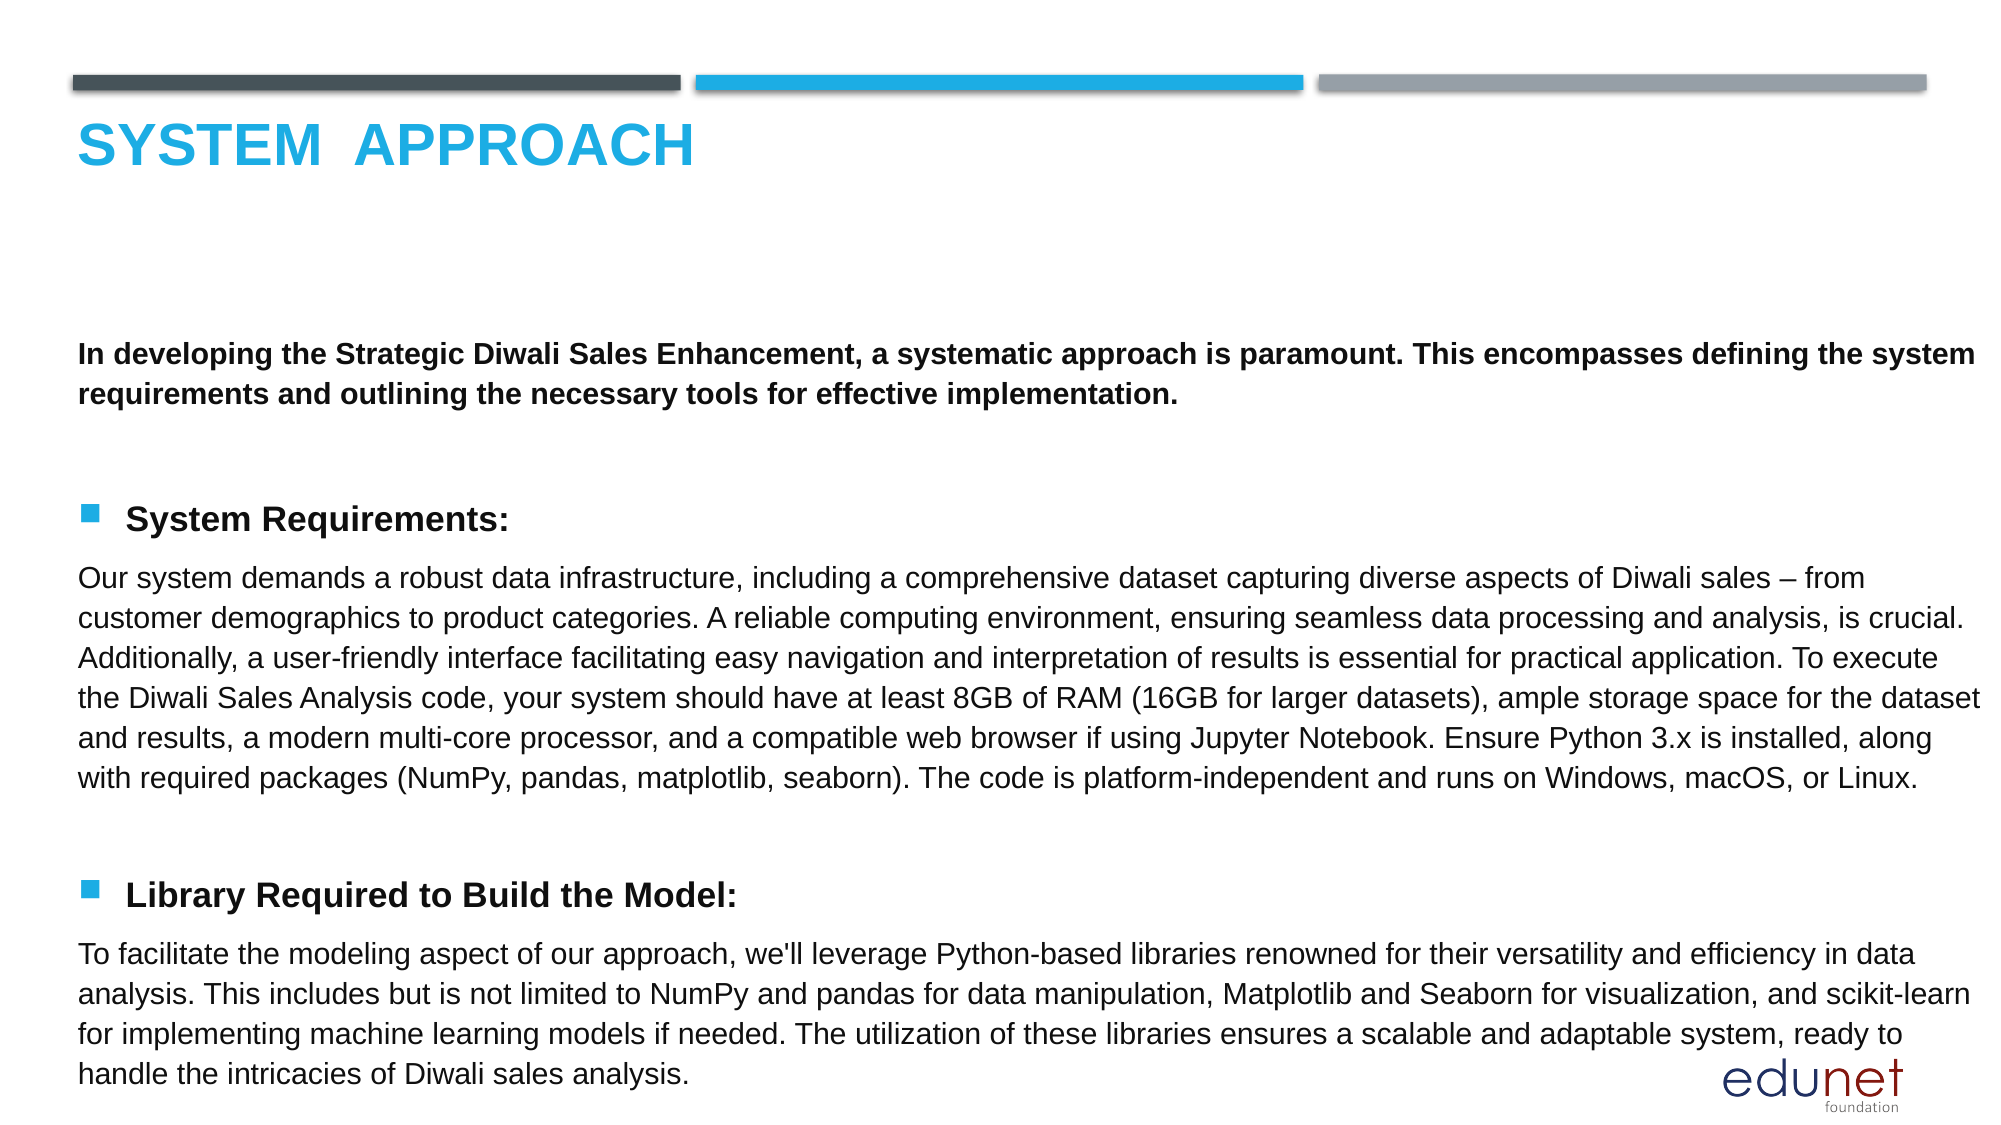

# System  Approach
In developing the Strategic Diwali Sales Enhancement, a systematic approach is paramount. This encompasses defining the system requirements and outlining the necessary tools for effective implementation.

System Requirements:
Our system demands a robust data infrastructure, including a comprehensive dataset capturing diverse aspects of Diwali sales – from customer demographics to product categories. A reliable computing environment, ensuring seamless data processing and analysis, is crucial. Additionally, a user-friendly interface facilitating easy navigation and interpretation of results is essential for practical application. To execute the Diwali Sales Analysis code, your system should have at least 8GB of RAM (16GB for larger datasets), ample storage space for the dataset and results, a modern multi-core processor, and a compatible web browser if using Jupyter Notebook. Ensure Python 3.x is installed, along with required packages (NumPy, pandas, matplotlib, seaborn). The code is platform-independent and runs on Windows, macOS, or Linux.

Library Required to Build the Model:
To facilitate the modeling aspect of our approach, we'll leverage Python-based libraries renowned for their versatility and efficiency in data analysis. This includes but is not limited to NumPy and pandas for data manipulation, Matplotlib and Seaborn for visualization, and scikit-learn for implementing machine learning models if needed. The utilization of these libraries ensures a scalable and adaptable system, ready to handle the intricacies of Diwali sales analysis.